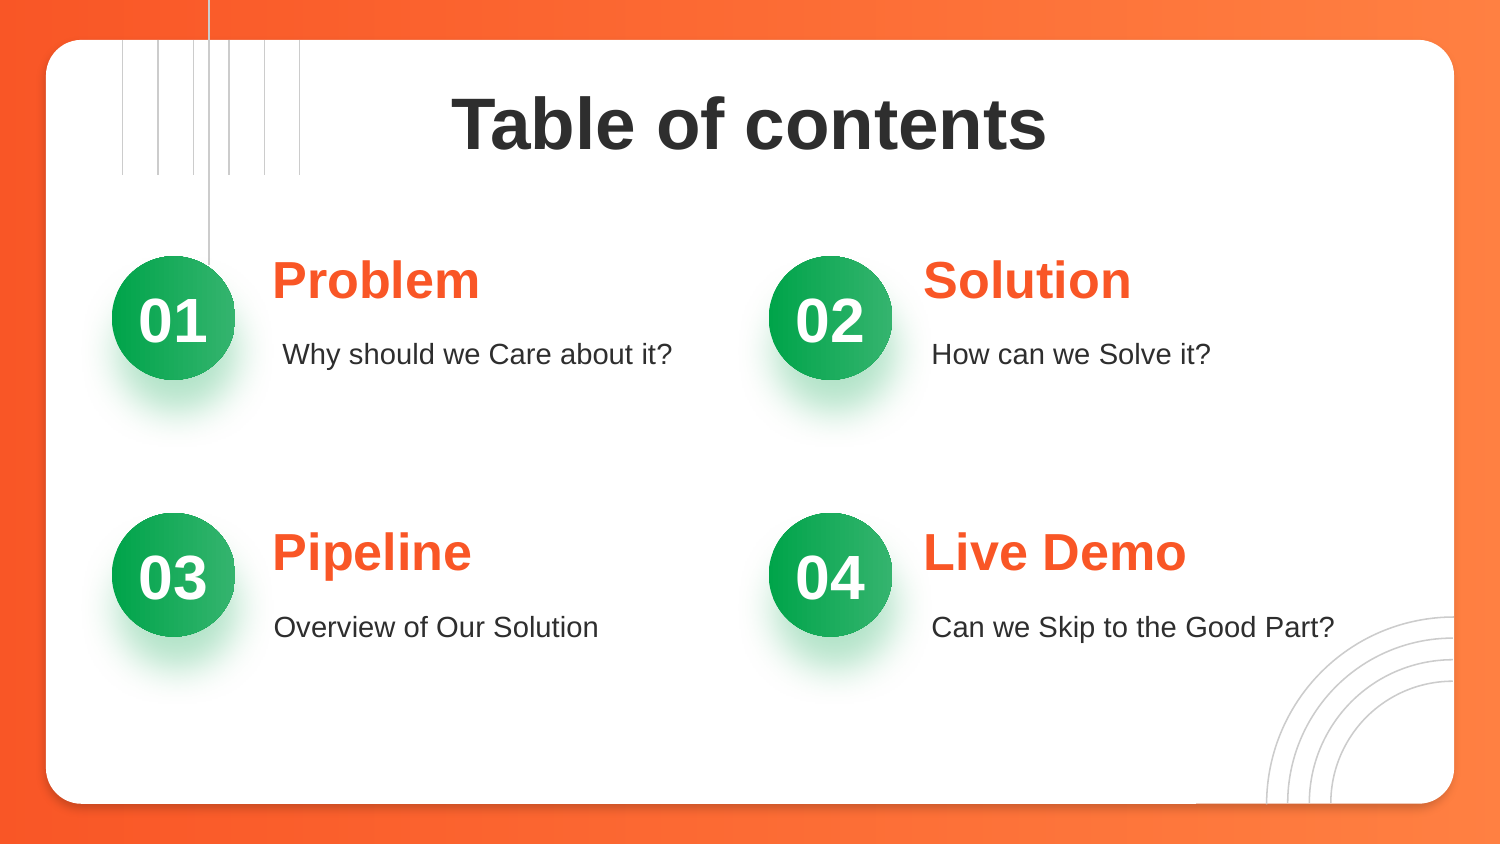

Table of contents
Problem
Solution

# 01
02
Why should we Care about it?
How can we Solve it?
Pipeline
Live Demo

03
04
Can we Skip to the Good Part?
Overview of Our Solution